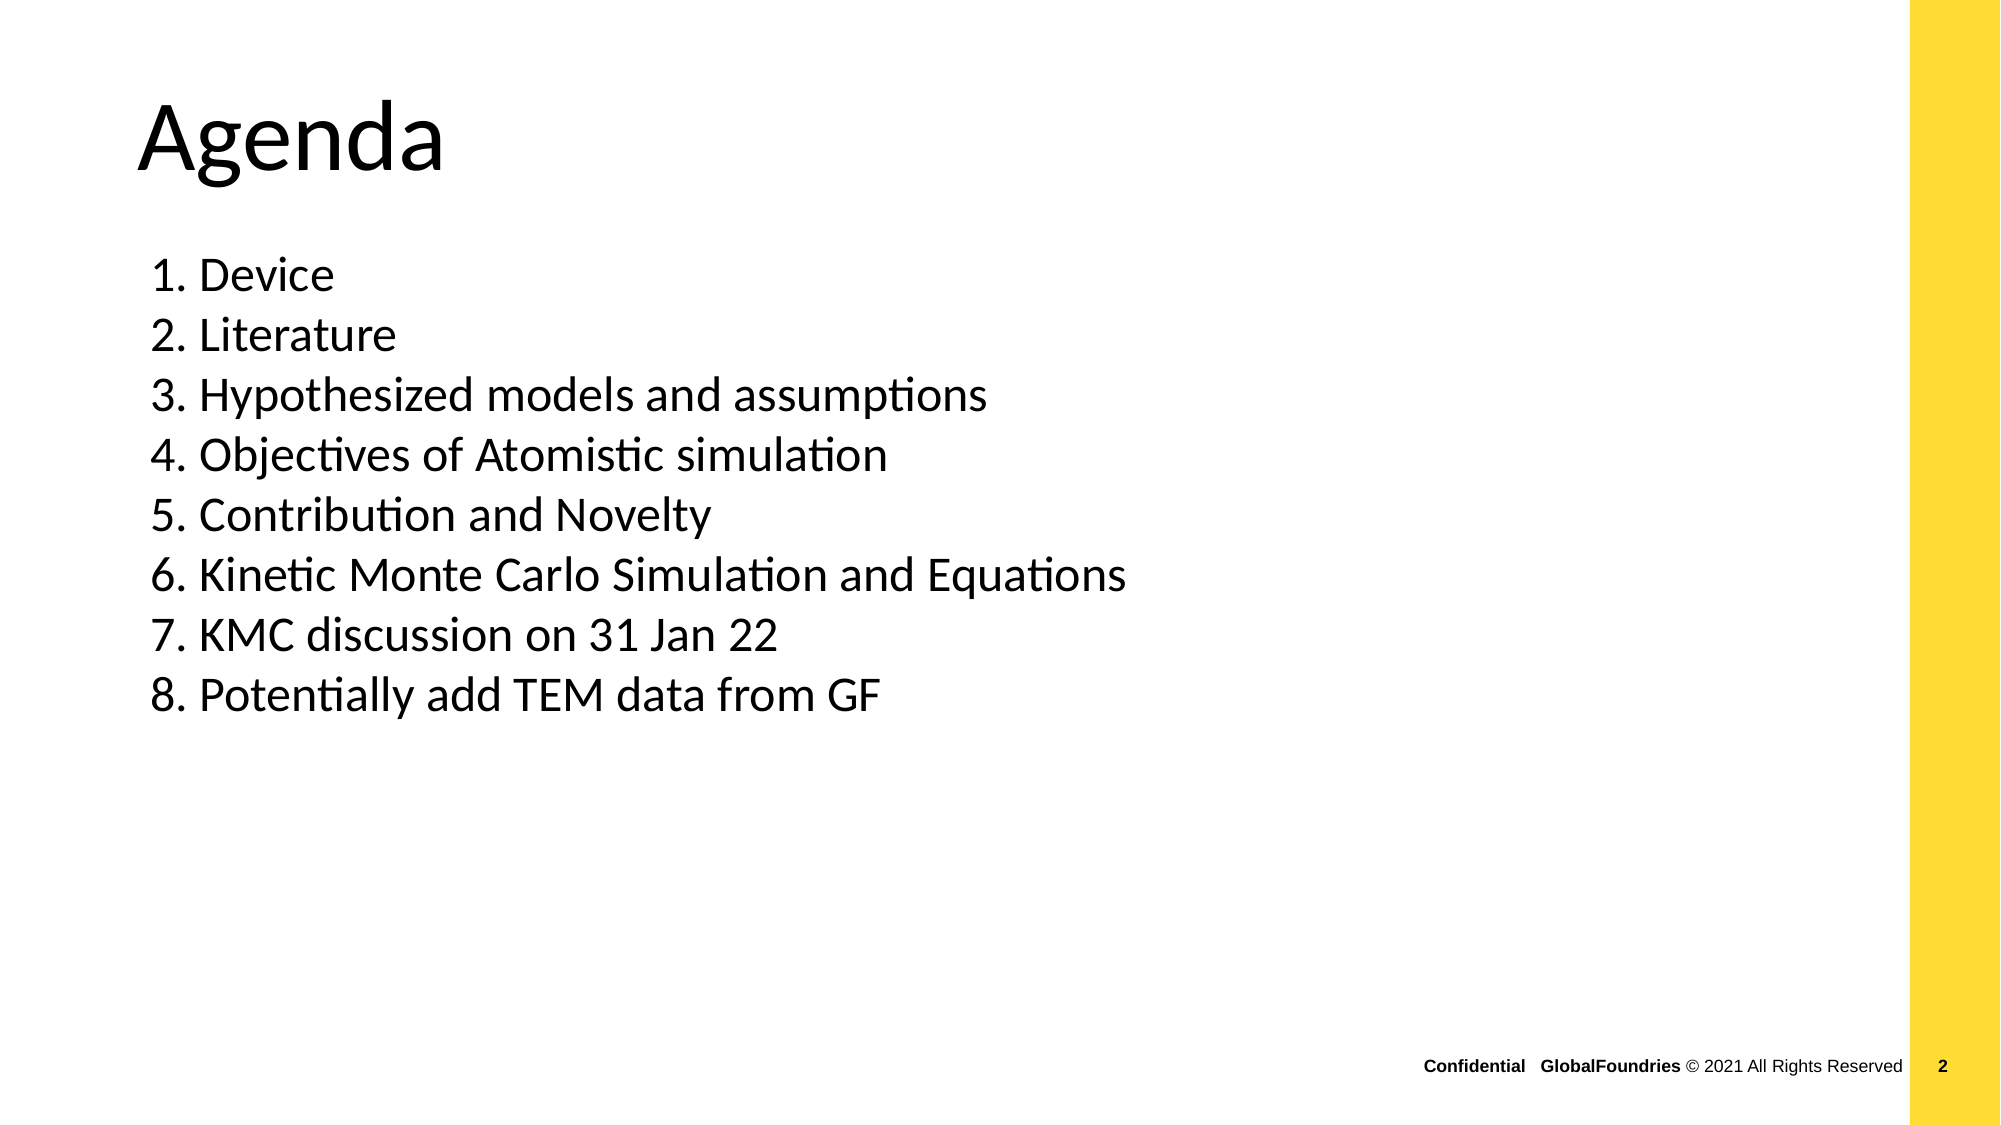

# Agenda
 Device
 Literature
 Hypothesized models and assumptions
 Objectives of Atomistic simulation
 Contribution and Novelty
 Kinetic Monte Carlo Simulation and Equations
 KMC discussion on 31 Jan 22
 Potentially add TEM data from GF